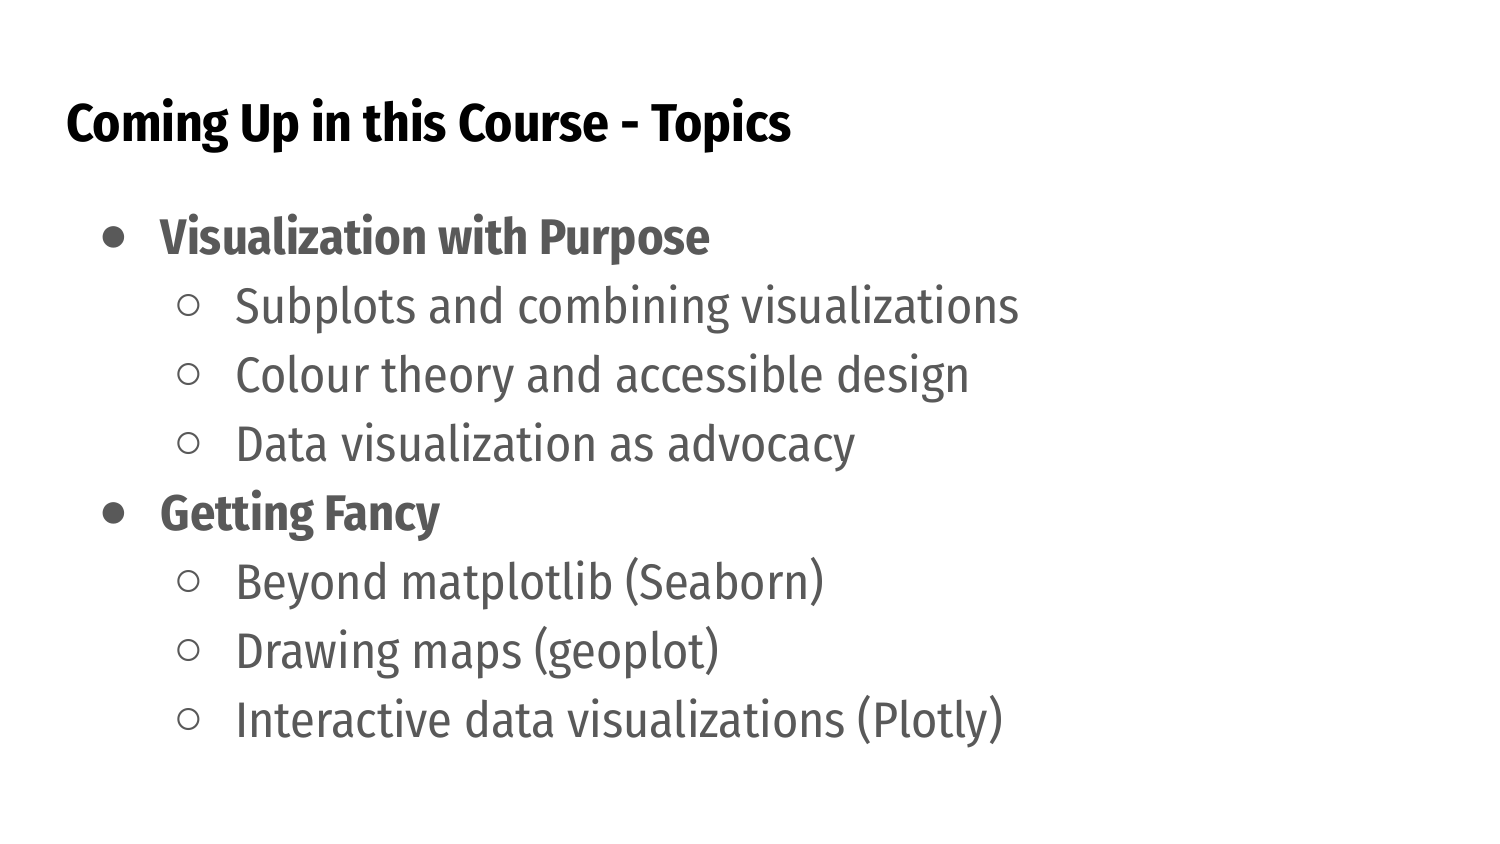

# Coming Up in this Course - Topics
Visualization with Purpose
Subplots and combining visualizations
Colour theory and accessible design
Data visualization as advocacy
Getting Fancy
Beyond matplotlib (Seaborn)
Drawing maps (geoplot)
Interactive data visualizations (Plotly)